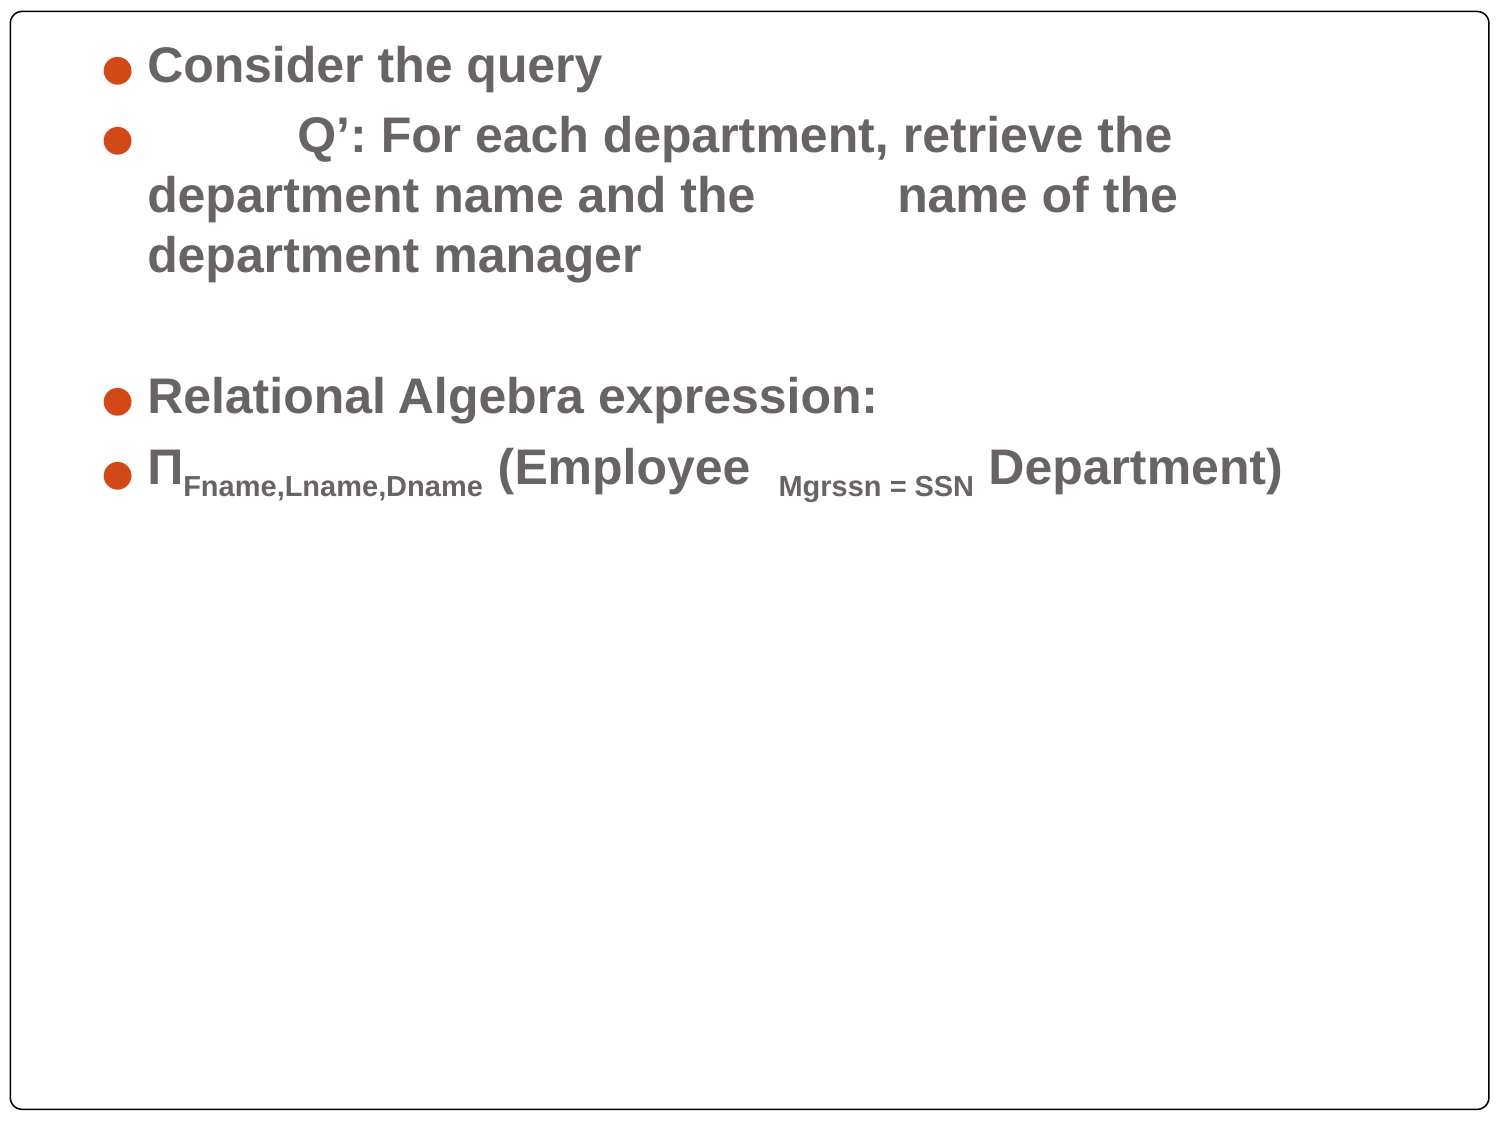

Consider the query
	Q’: For each department, retrieve the department name and the 	name of the department manager

Relational Algebra expression:
ΠFname,Lname,Dname (Employee  Mgrssn = SSN Department)